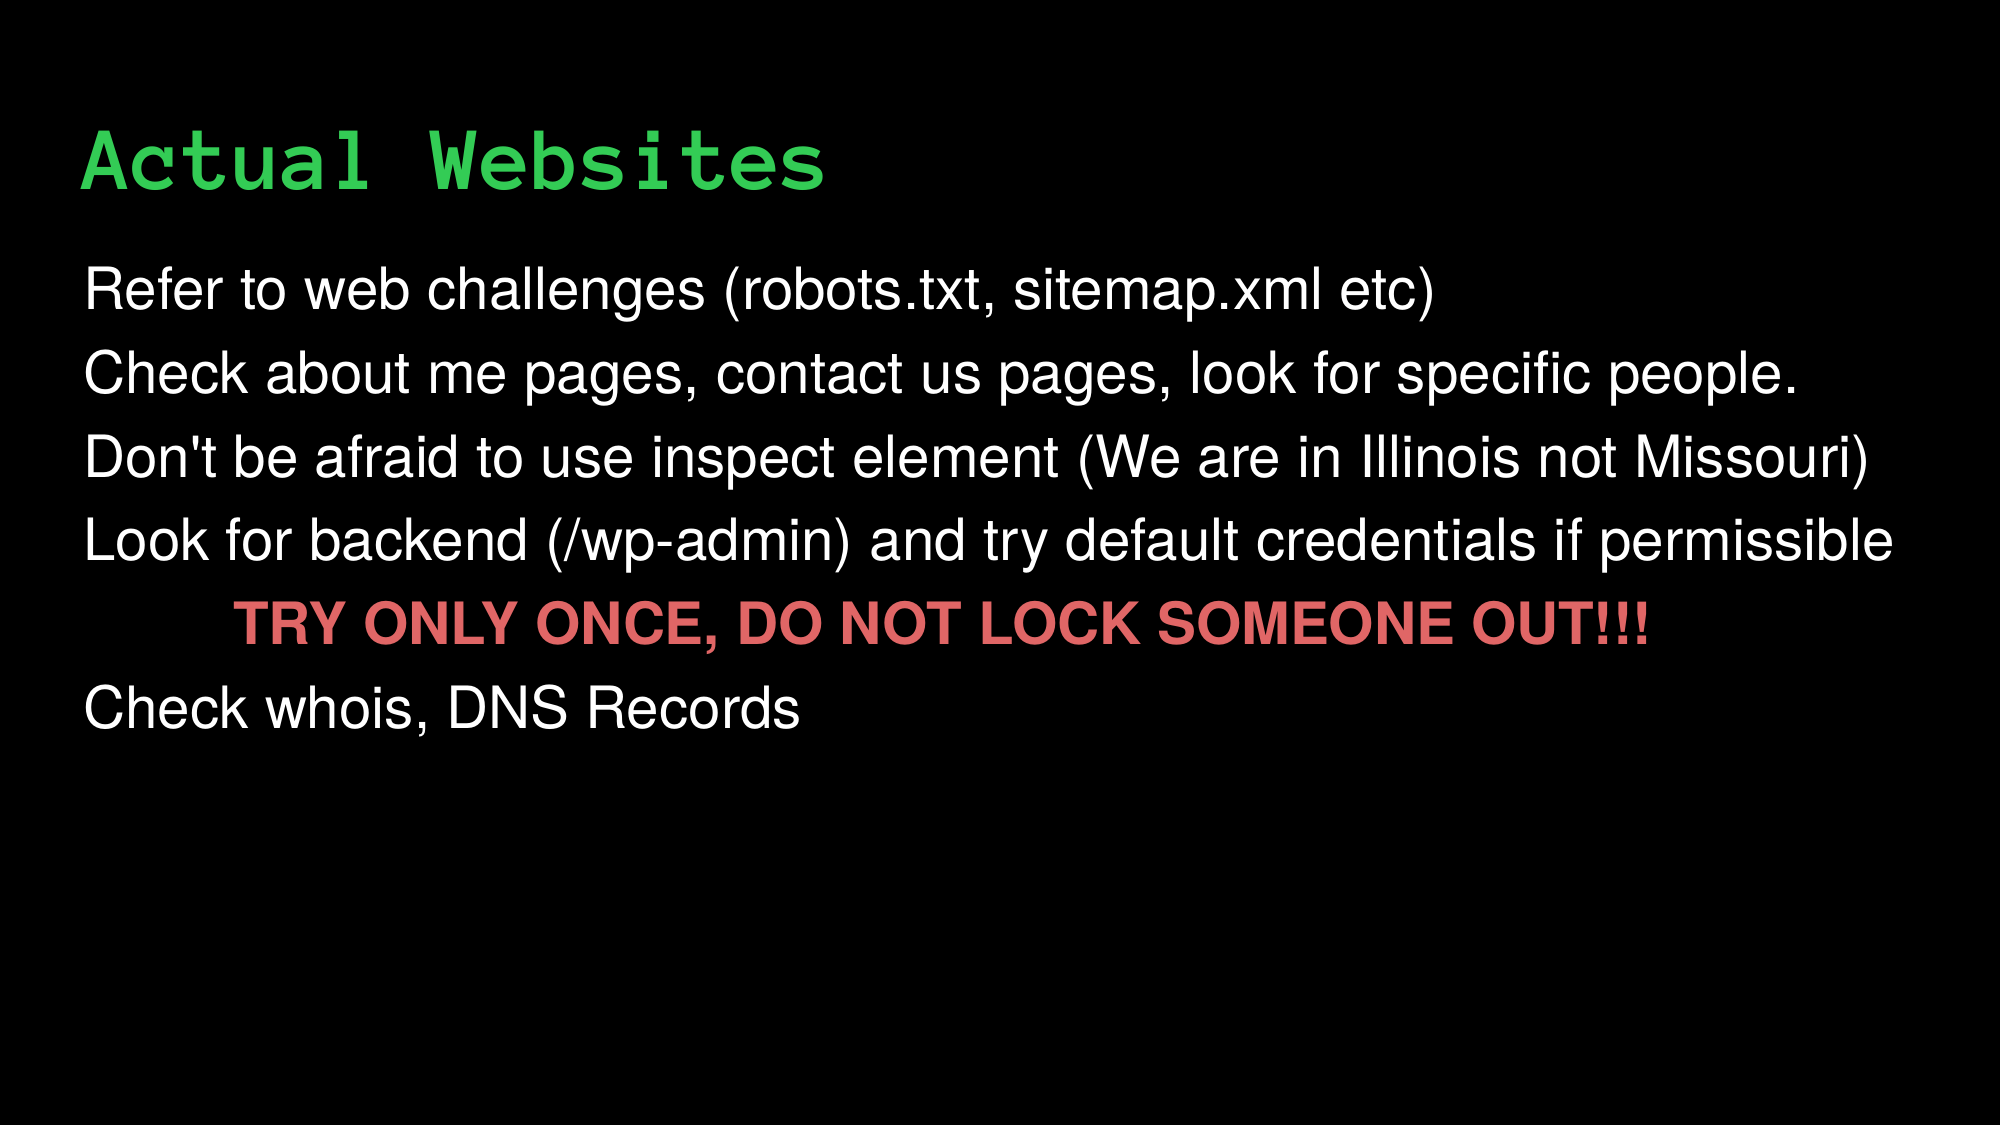

# Actual Websites
Refer to web challenges (robots.txt, sitemap.xml etc)
Check about me pages, contact us pages, look for specific people.
Don't be afraid to use inspect element (We are in Illinois not Missouri)
Look for backend (/wp-admin) and try default credentials if permissible
	TRY ONLY ONCE, DO NOT LOCK SOMEONE OUT!!!
Check whois, DNS Records